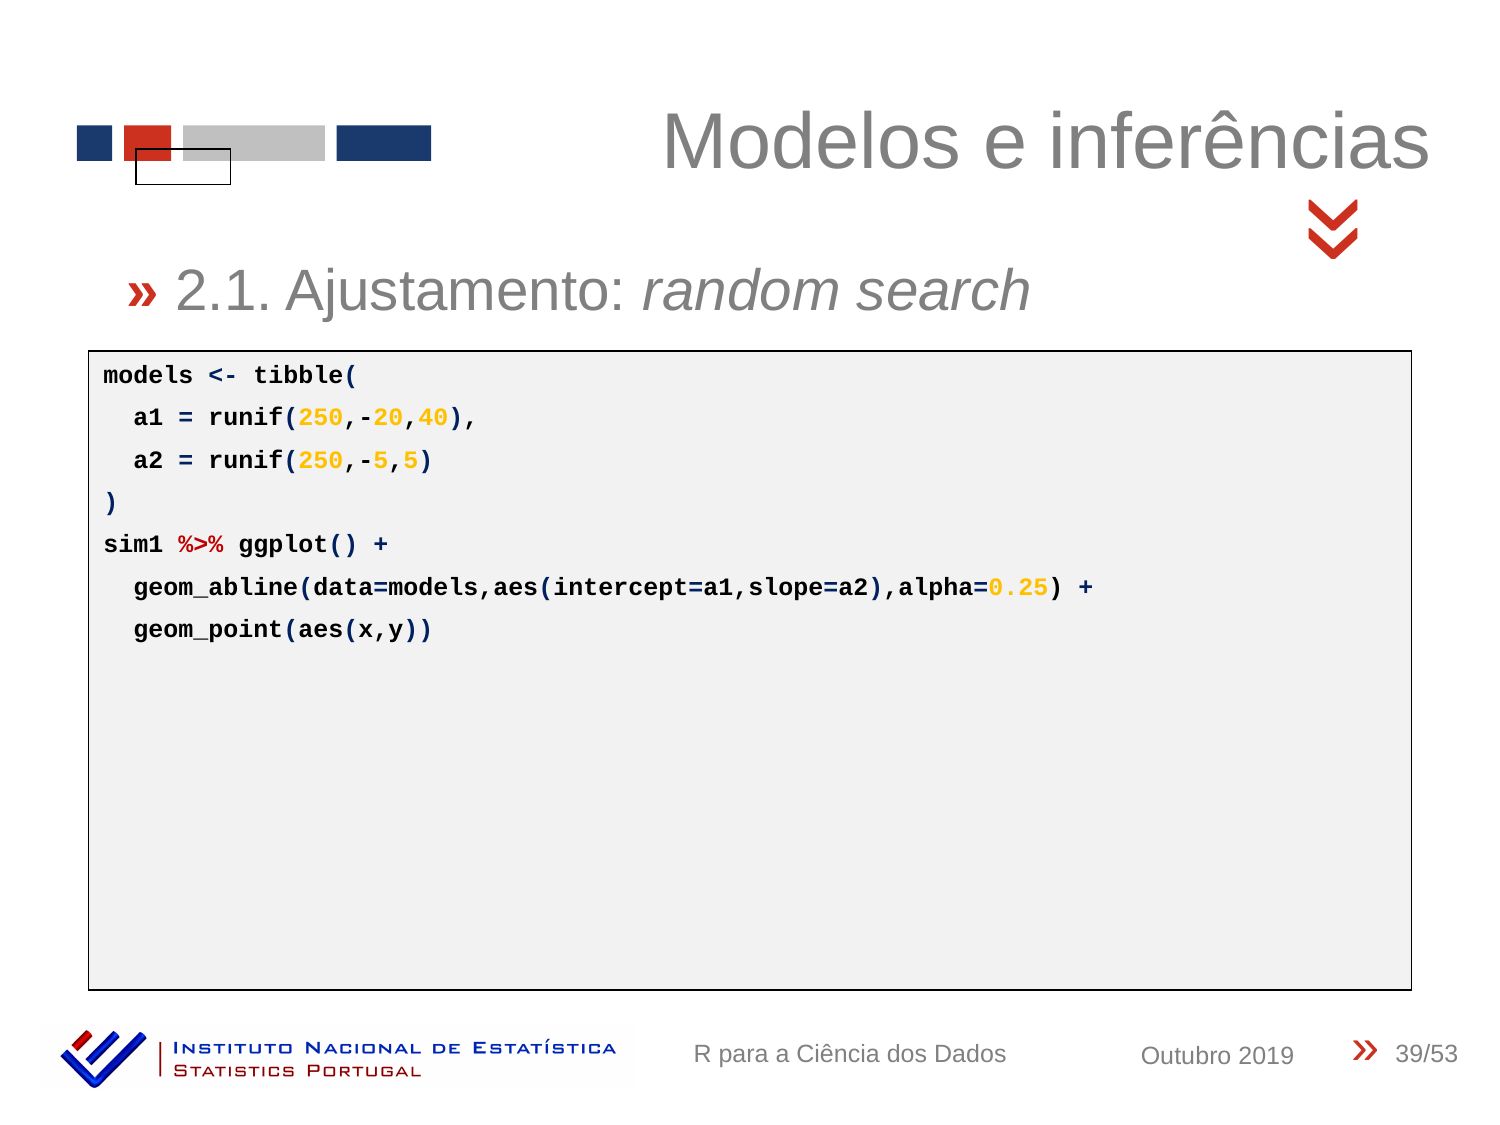

Modelos e inferências
«
» 2.1. Ajustamento: random search
models <- tibble(
  a1 = runif(250,-20,40),
  a2 = runif(250,-5,5)
)
sim1 %>% ggplot() +
  geom_abline(data=models,aes(intercept=a1,slope=a2),alpha=0.25) +
  geom_point(aes(x,y))

39